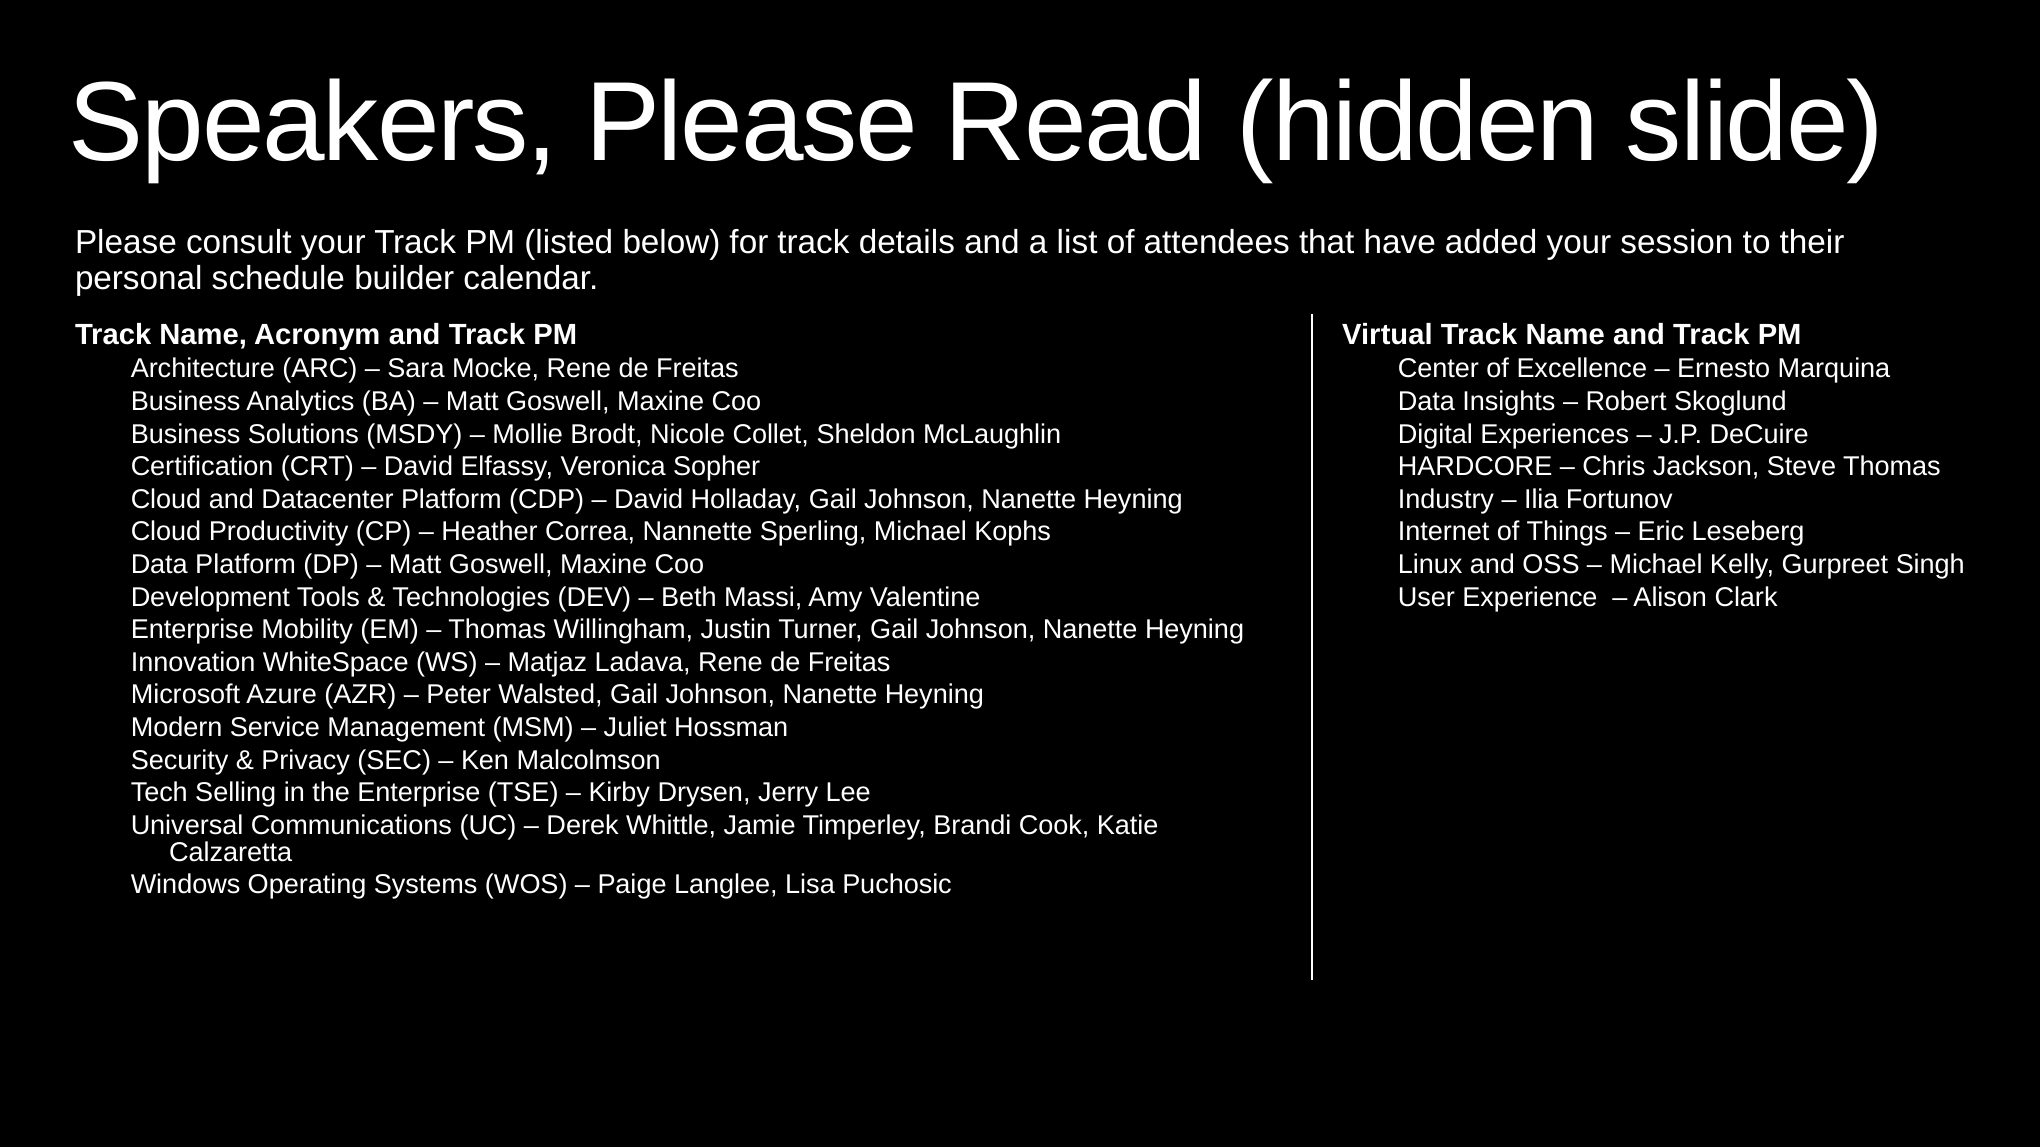

Speakers, Please Read (hidden slide)
Please consult your Track PM (listed below) for track details and a list of attendees that have added your session to their personal schedule builder calendar.
| Track Name, Acronym and Track PM Architecture (ARC) – Sara Mocke, Rene de Freitas Business Analytics (BA) – Matt Goswell, Maxine Coo Business Solutions (MSDY) – Mollie Brodt, Nicole Collet, Sheldon McLaughlin Certification (CRT) – David Elfassy, Veronica Sopher Cloud and Datacenter Platform (CDP) – David Holladay, Gail Johnson, Nanette Heyning Cloud Productivity (CP) – Heather Correa, Nannette Sperling, Michael Kophs Data Platform (DP) – Matt Goswell, Maxine Coo Development Tools & Technologies (DEV) – Beth Massi, Amy Valentine Enterprise Mobility (EM) – Thomas Willingham, Justin Turner, Gail Johnson, Nanette Heyning Innovation WhiteSpace (WS) – Matjaz Ladava, Rene de Freitas Microsoft Azure (AZR) – Peter Walsted, Gail Johnson, Nanette Heyning Modern Service Management (MSM) – Juliet Hossman Security & Privacy (SEC) – Ken Malcolmson Tech Selling in the Enterprise (TSE) – Kirby Drysen, Jerry Lee Universal Communications (UC) – Derek Whittle, Jamie Timperley, Brandi Cook, Katie Calzaretta Windows Operating Systems (WOS) – Paige Langlee, Lisa Puchosic | Virtual Track Name and Track PM Center of Excellence – Ernesto Marquina Data Insights – Robert Skoglund Digital Experiences – J.P. DeCuire HARDCORE – Chris Jackson, Steve Thomas Industry – Ilia Fortunov Internet of Things – Eric Leseberg Linux and OSS – Michael Kelly, Gurpreet Singh User Experience – Alison Clark |
| --- | --- |